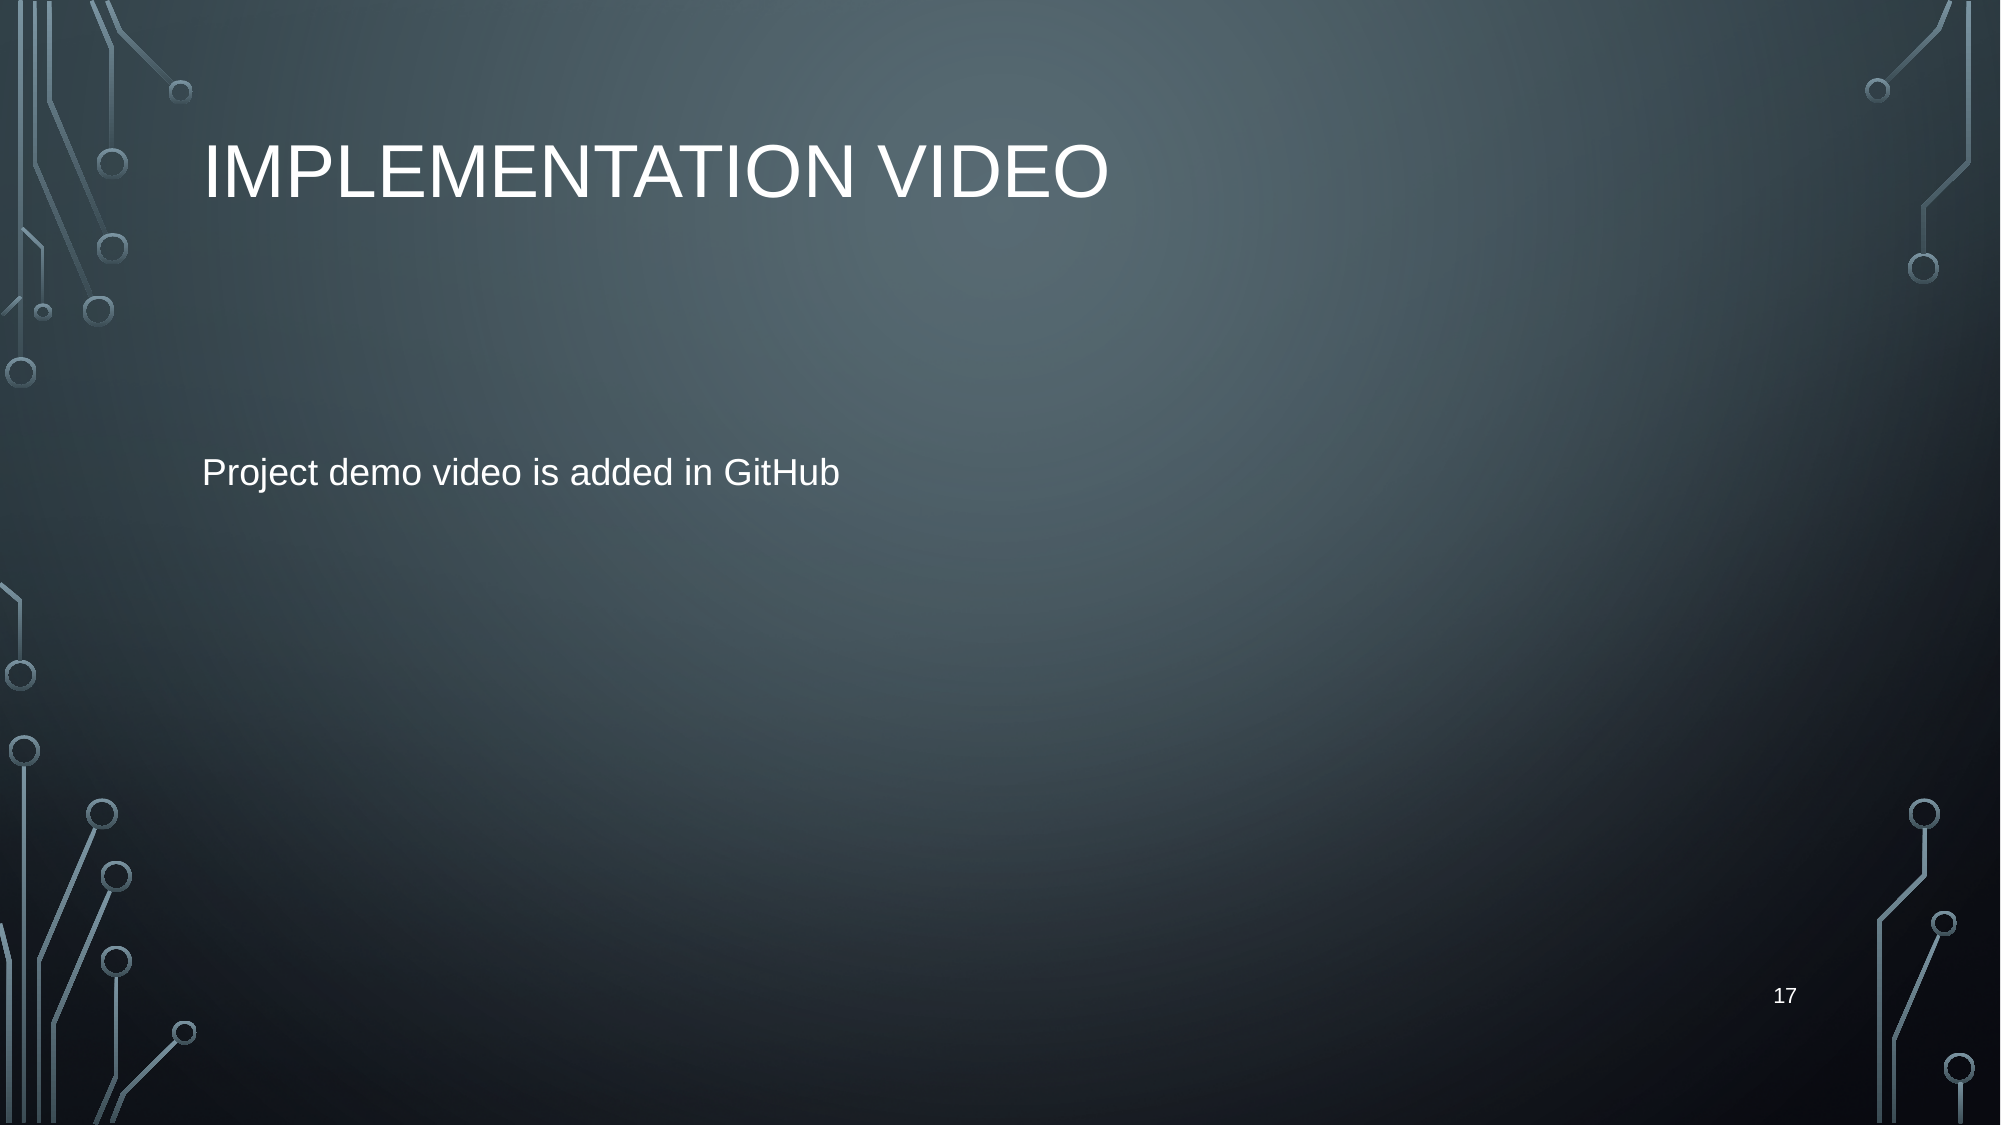

# Implementation video
Project demo video is added in GitHub
17